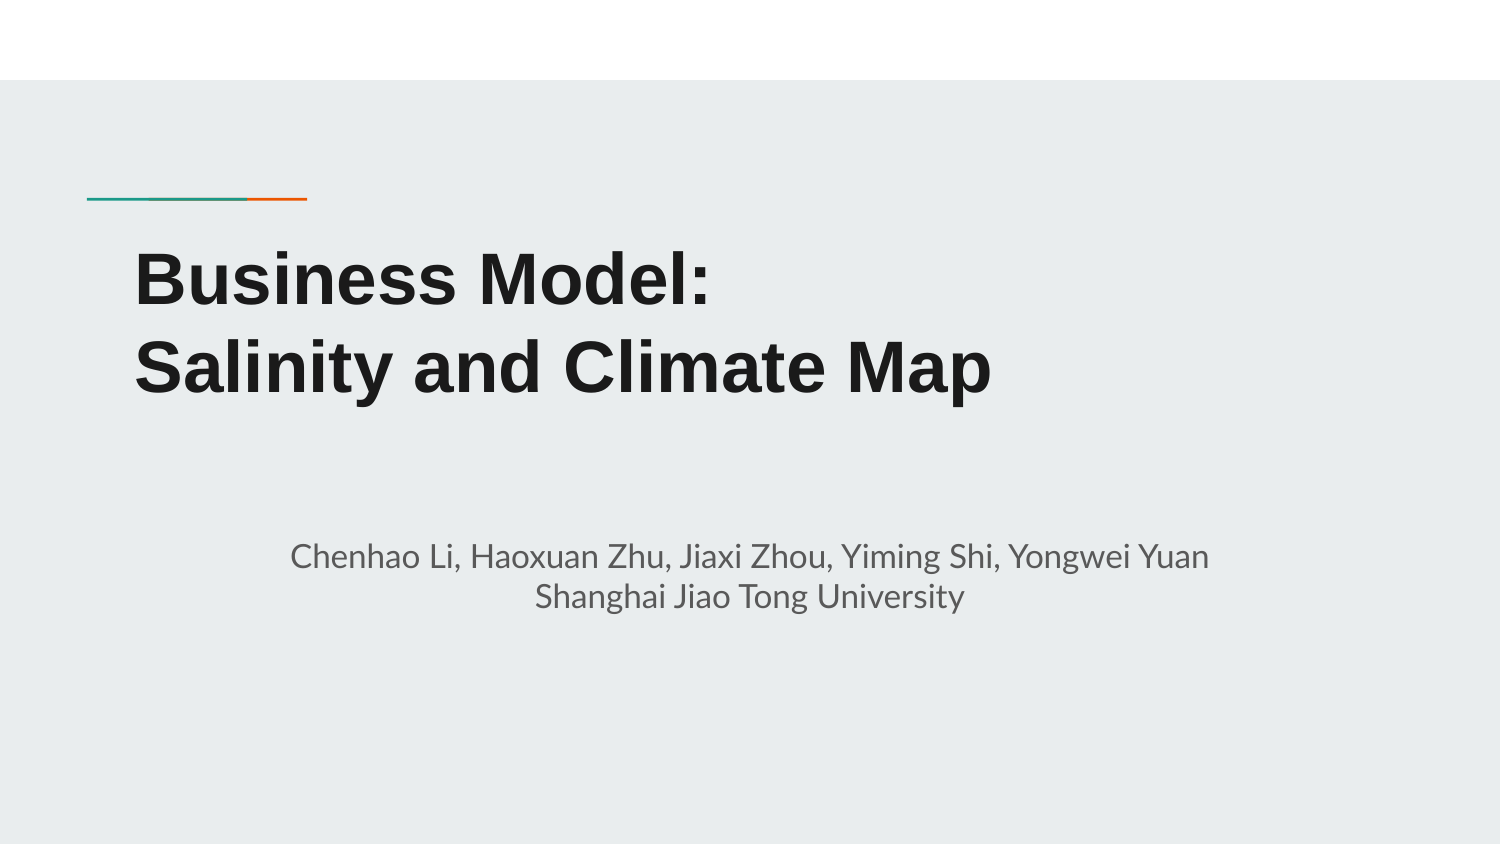

# Business Model:
Salinity and Climate Map
Chenhao Li, Haoxuan Zhu, Jiaxi Zhou, Yiming Shi, Yongwei Yuan
Shanghai Jiao Tong University